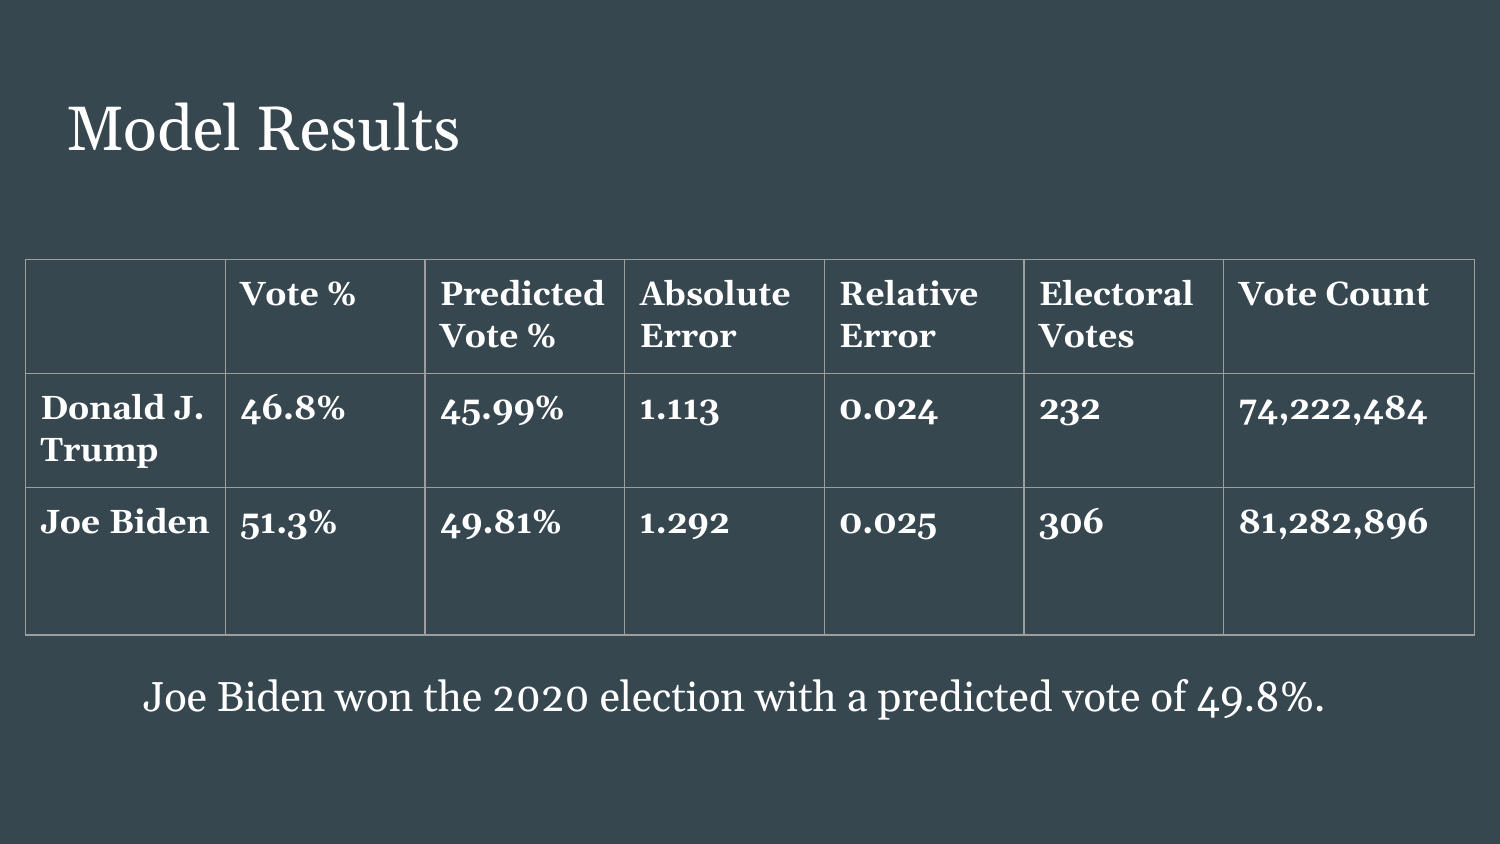

# Model Results
|  | Vote % | Predicted Vote % | Absolute Error | Relative Error | Electoral Votes | Vote Count |
| --- | --- | --- | --- | --- | --- | --- |
| Donald J. Trump | 46.8% | 45.99% | 1.113 | 0.024 | 232 | 74,222,484 |
| Joe Biden | 51.3% | 49.81% | 1.292 | 0.025 | 306 | 81,282,896 |
Joe Biden won the 2020 election with a predicted vote of 49.8%.